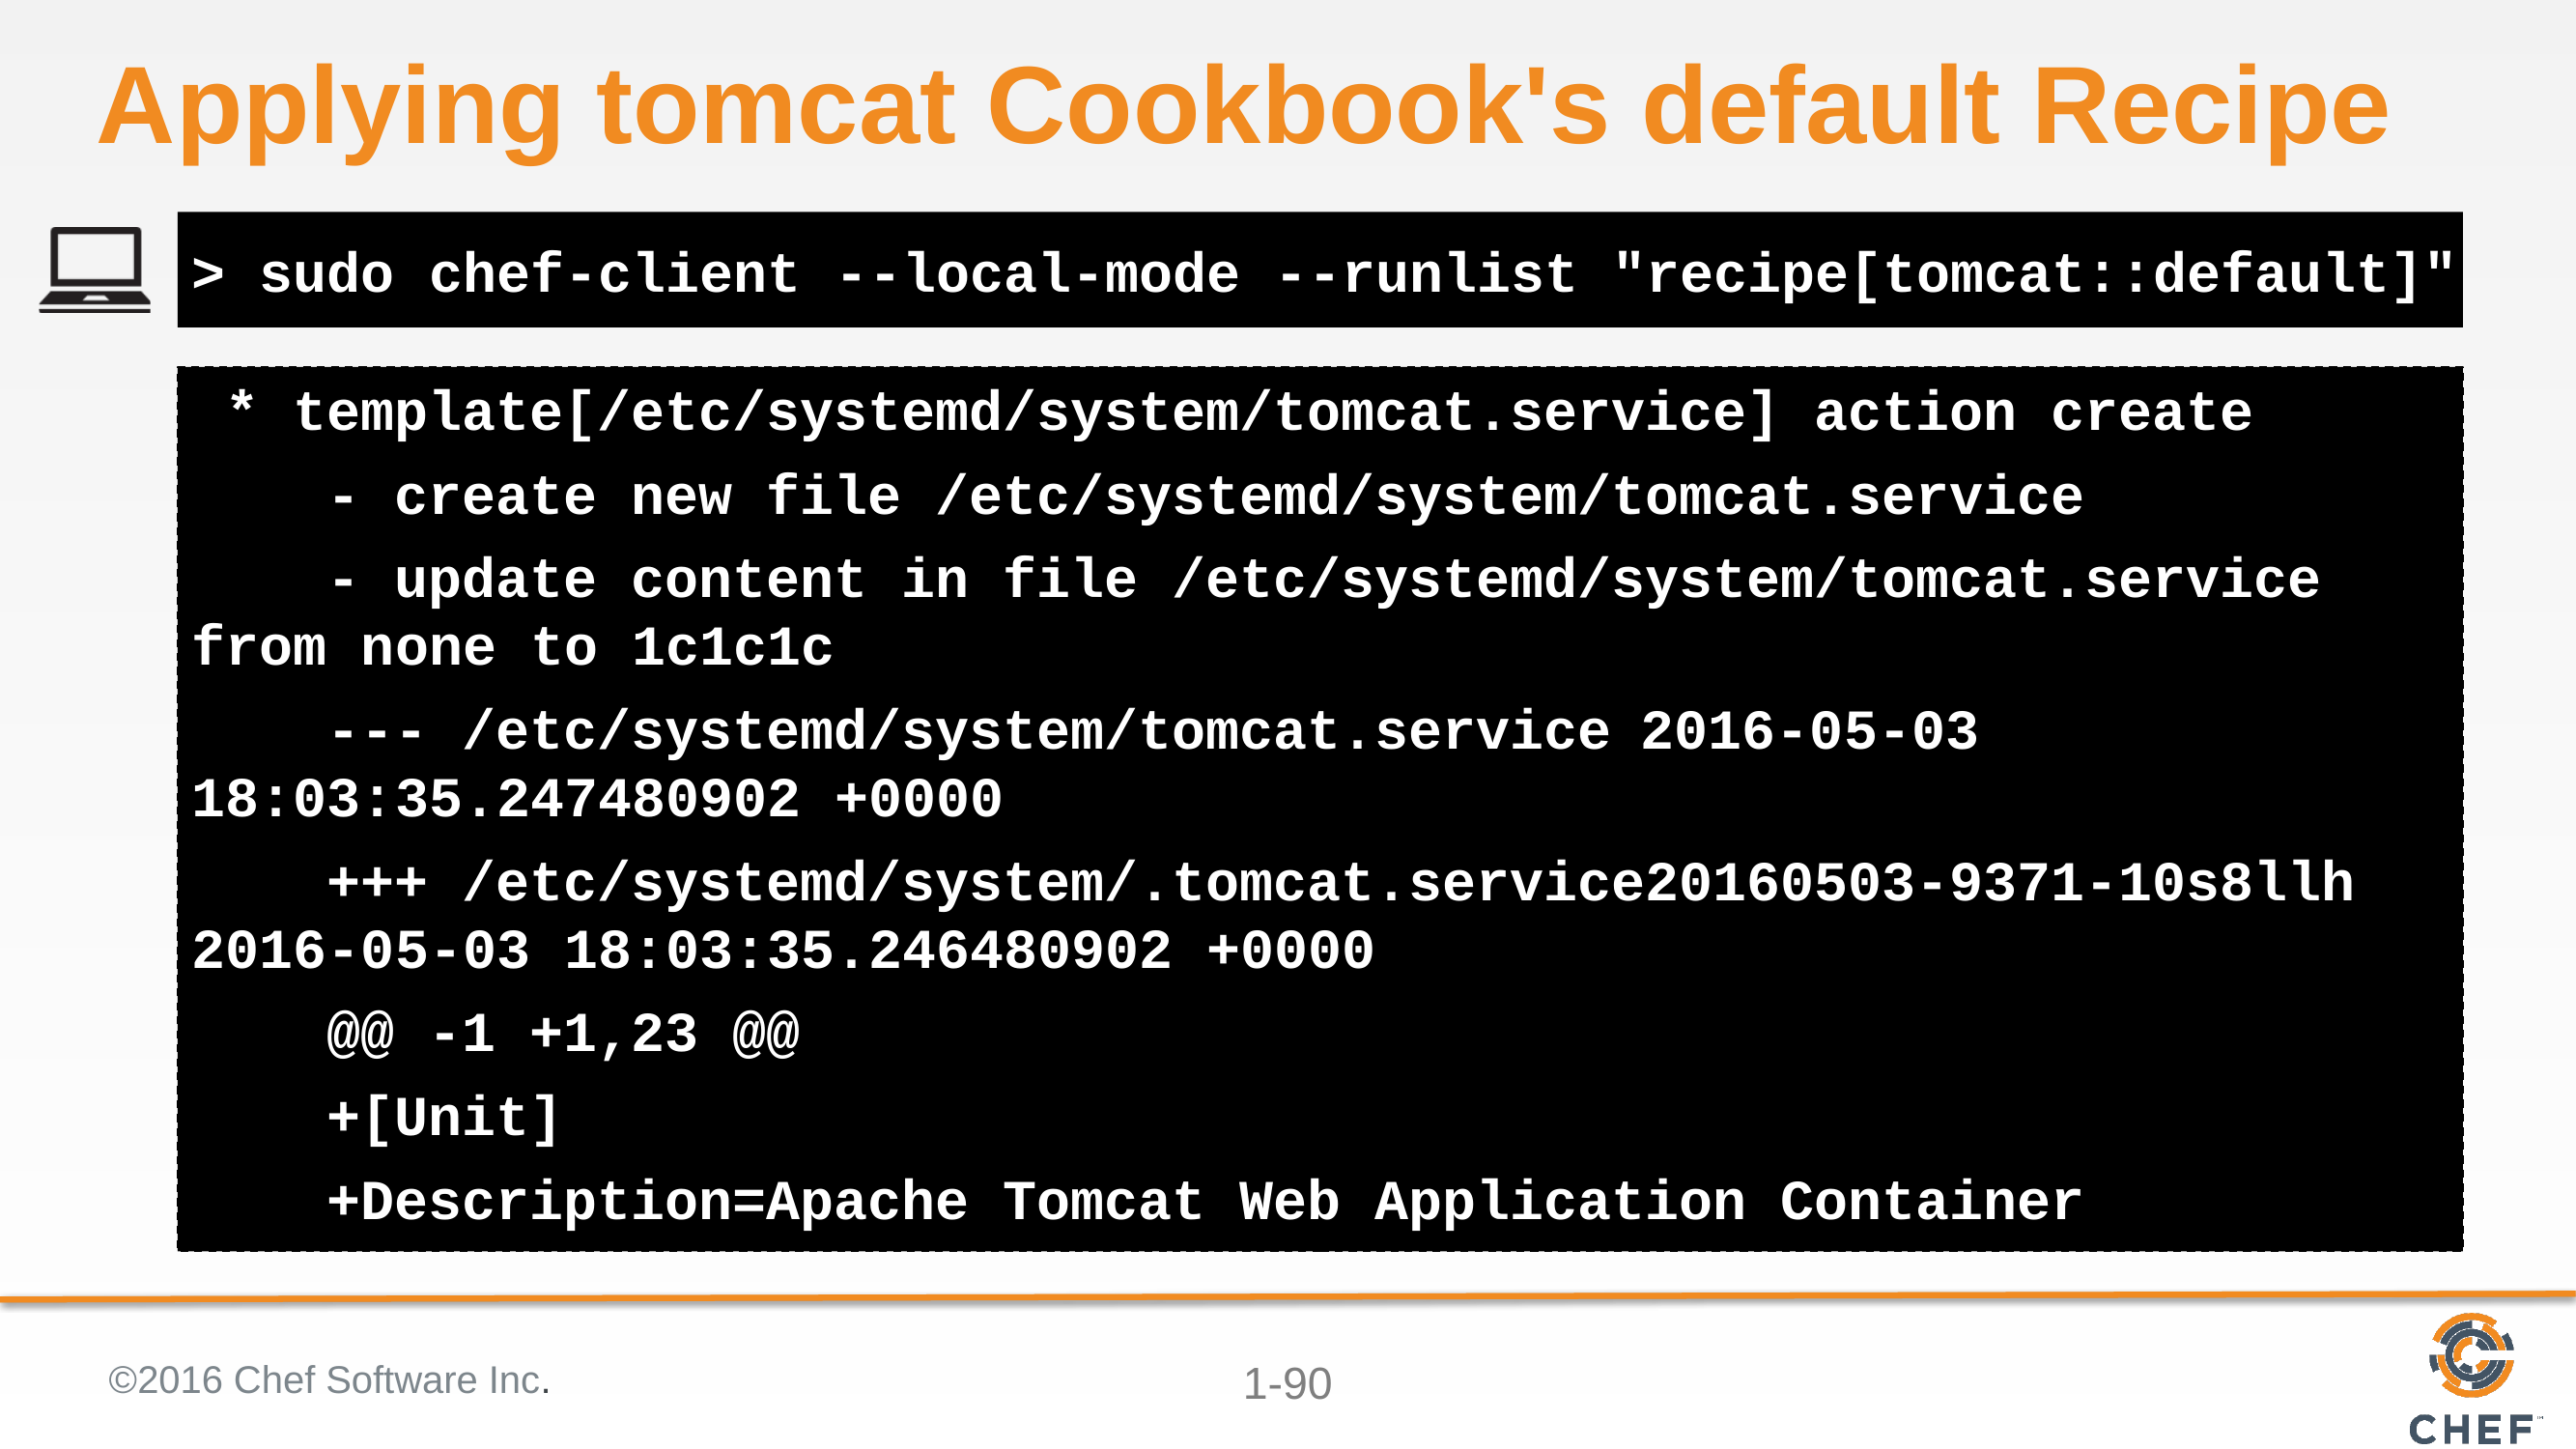

# Applying tomcat Cookbook's default Recipe
> sudo chef-client --local-mode --runlist "recipe[tomcat::default]"
 * template[/etc/systemd/system/tomcat.service] action create
    - create new file /etc/systemd/system/tomcat.service
    - update content in file /etc/systemd/system/tomcat.service from none to 1c1c1c
    --- /etc/systemd/system/tomcat.service	2016-05-03 18:03:35.247480902 +0000
    +++ /etc/systemd/system/.tomcat.service20160503-9371-10s8llh	2016-05-03 18:03:35.246480902 +0000
    @@ -1 +1,23 @@
    +[Unit]
    +Description=Apache Tomcat Web Application Container